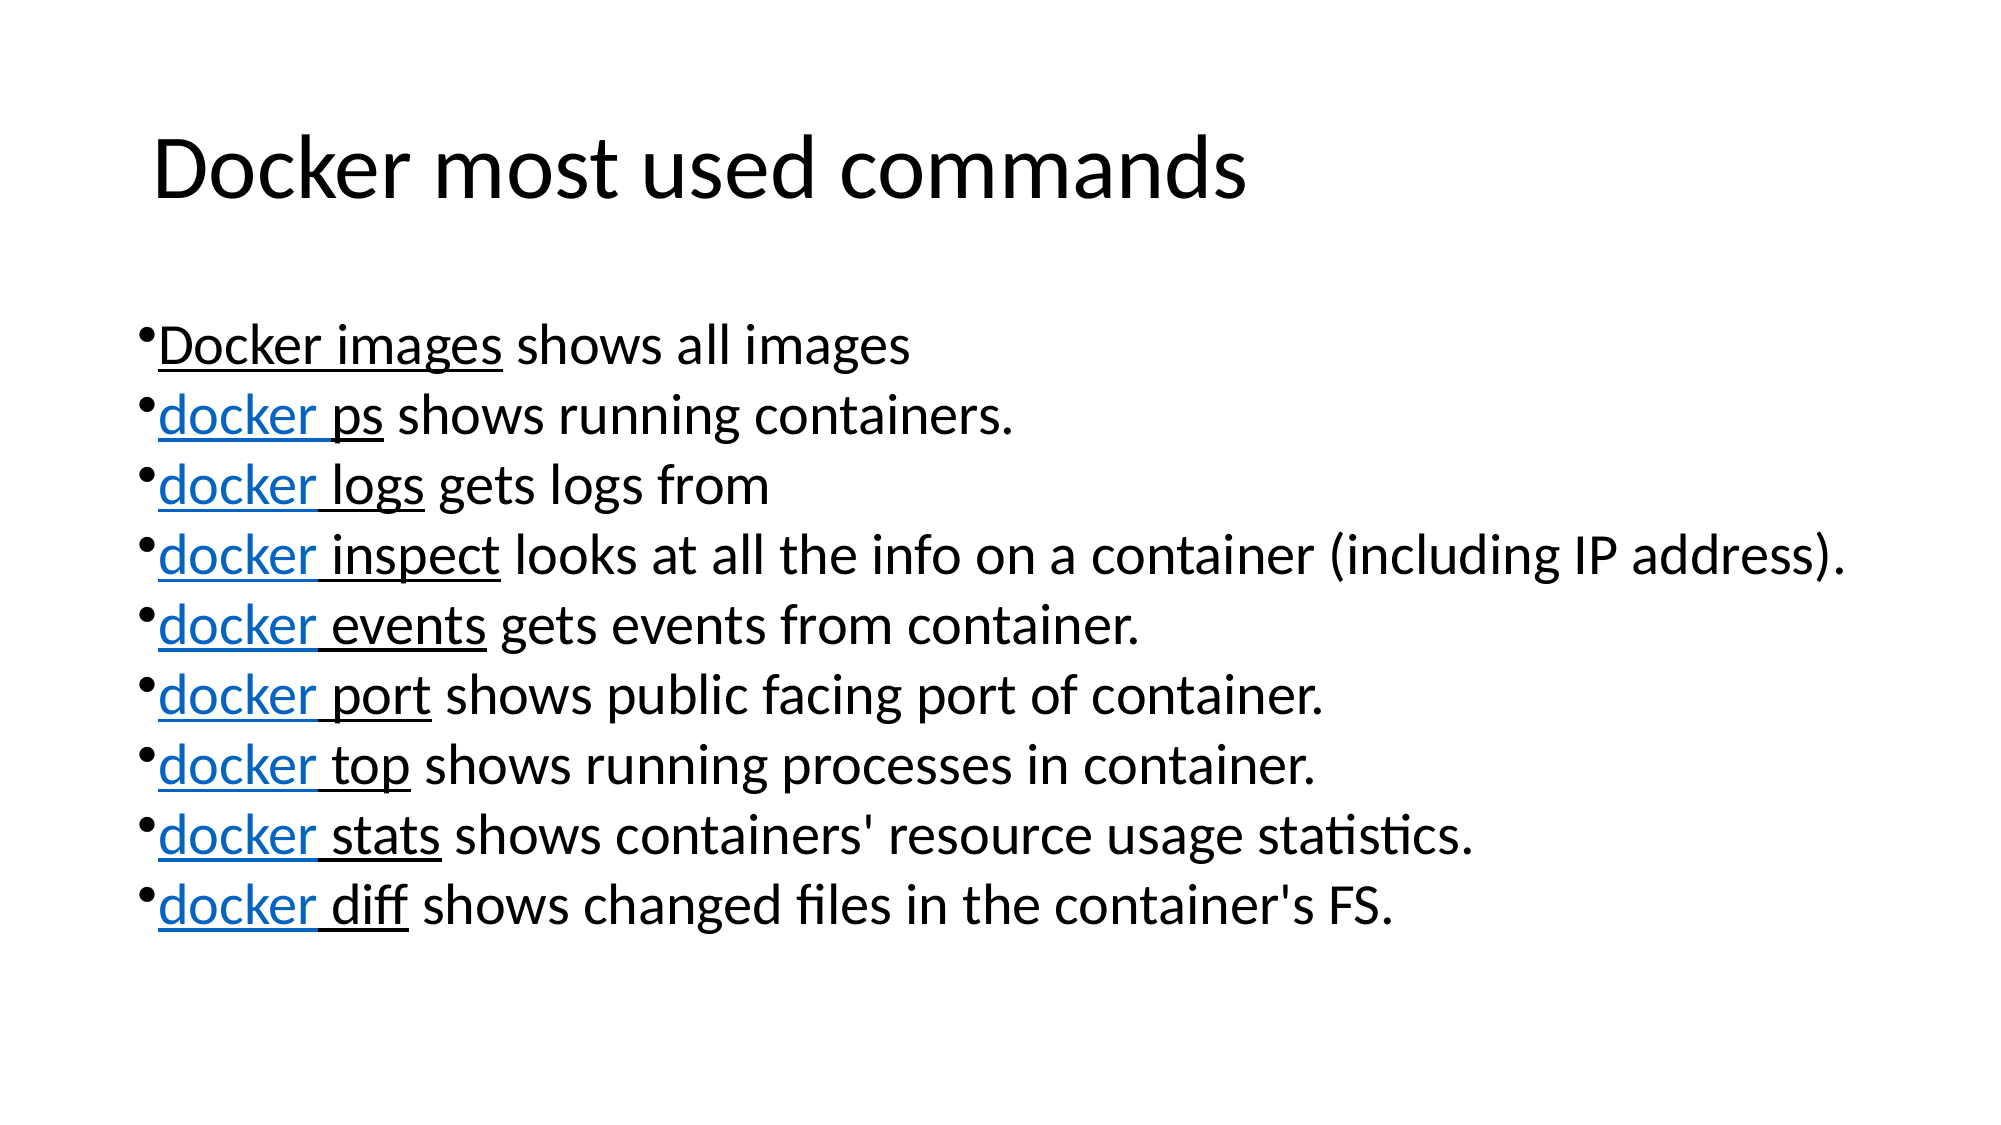

# Docker most used commands
Docker images shows all images
docker ps shows running containers.
docker logs gets logs from
docker inspect looks at all the info on a container (including IP address).
docker events gets events from container.
docker port shows public facing port of container.
docker top shows running processes in container.
docker stats shows containers' resource usage statistics.
docker diff shows changed files in the container's FS.